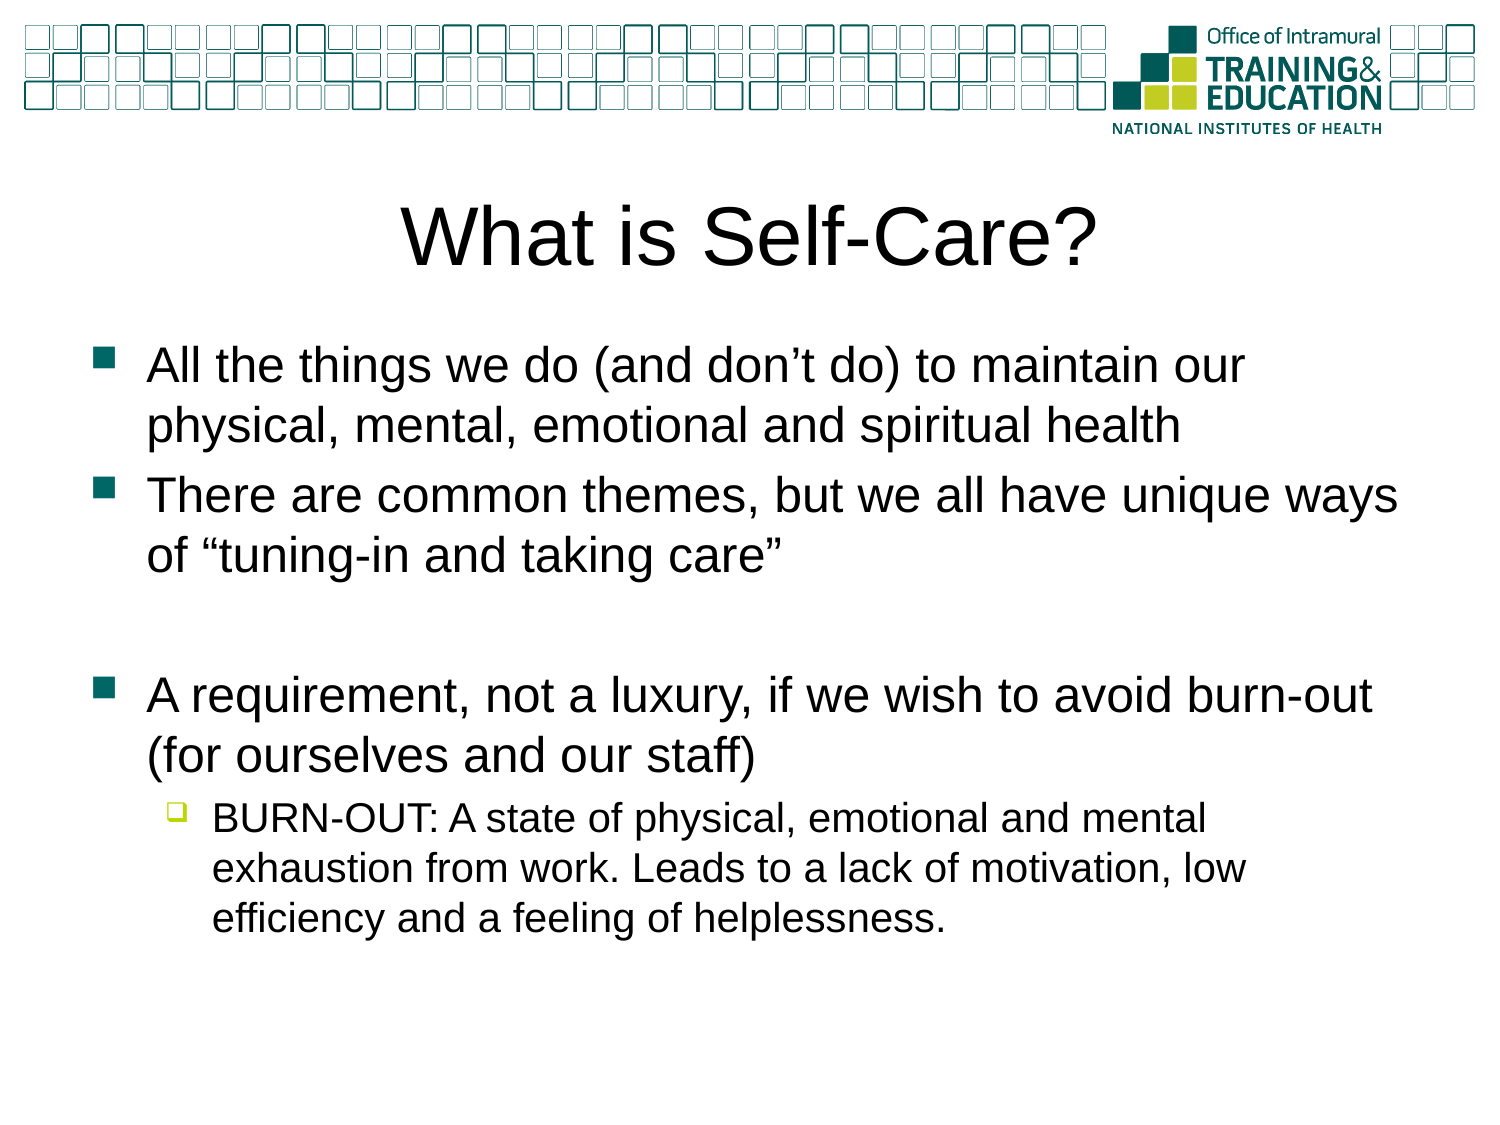

# What is Self-Care?
All the things we do (and don’t do) to maintain our physical, mental, emotional and spiritual health
There are common themes, but we all have unique ways of “tuning-in and taking care”

A requirement, not a luxury, if we wish to avoid burn-out (for ourselves and our staff)
BURN-OUT: A state of physical, emotional and mental exhaustion from work. Leads to a lack of motivation, low efficiency and a feeling of helplessness.